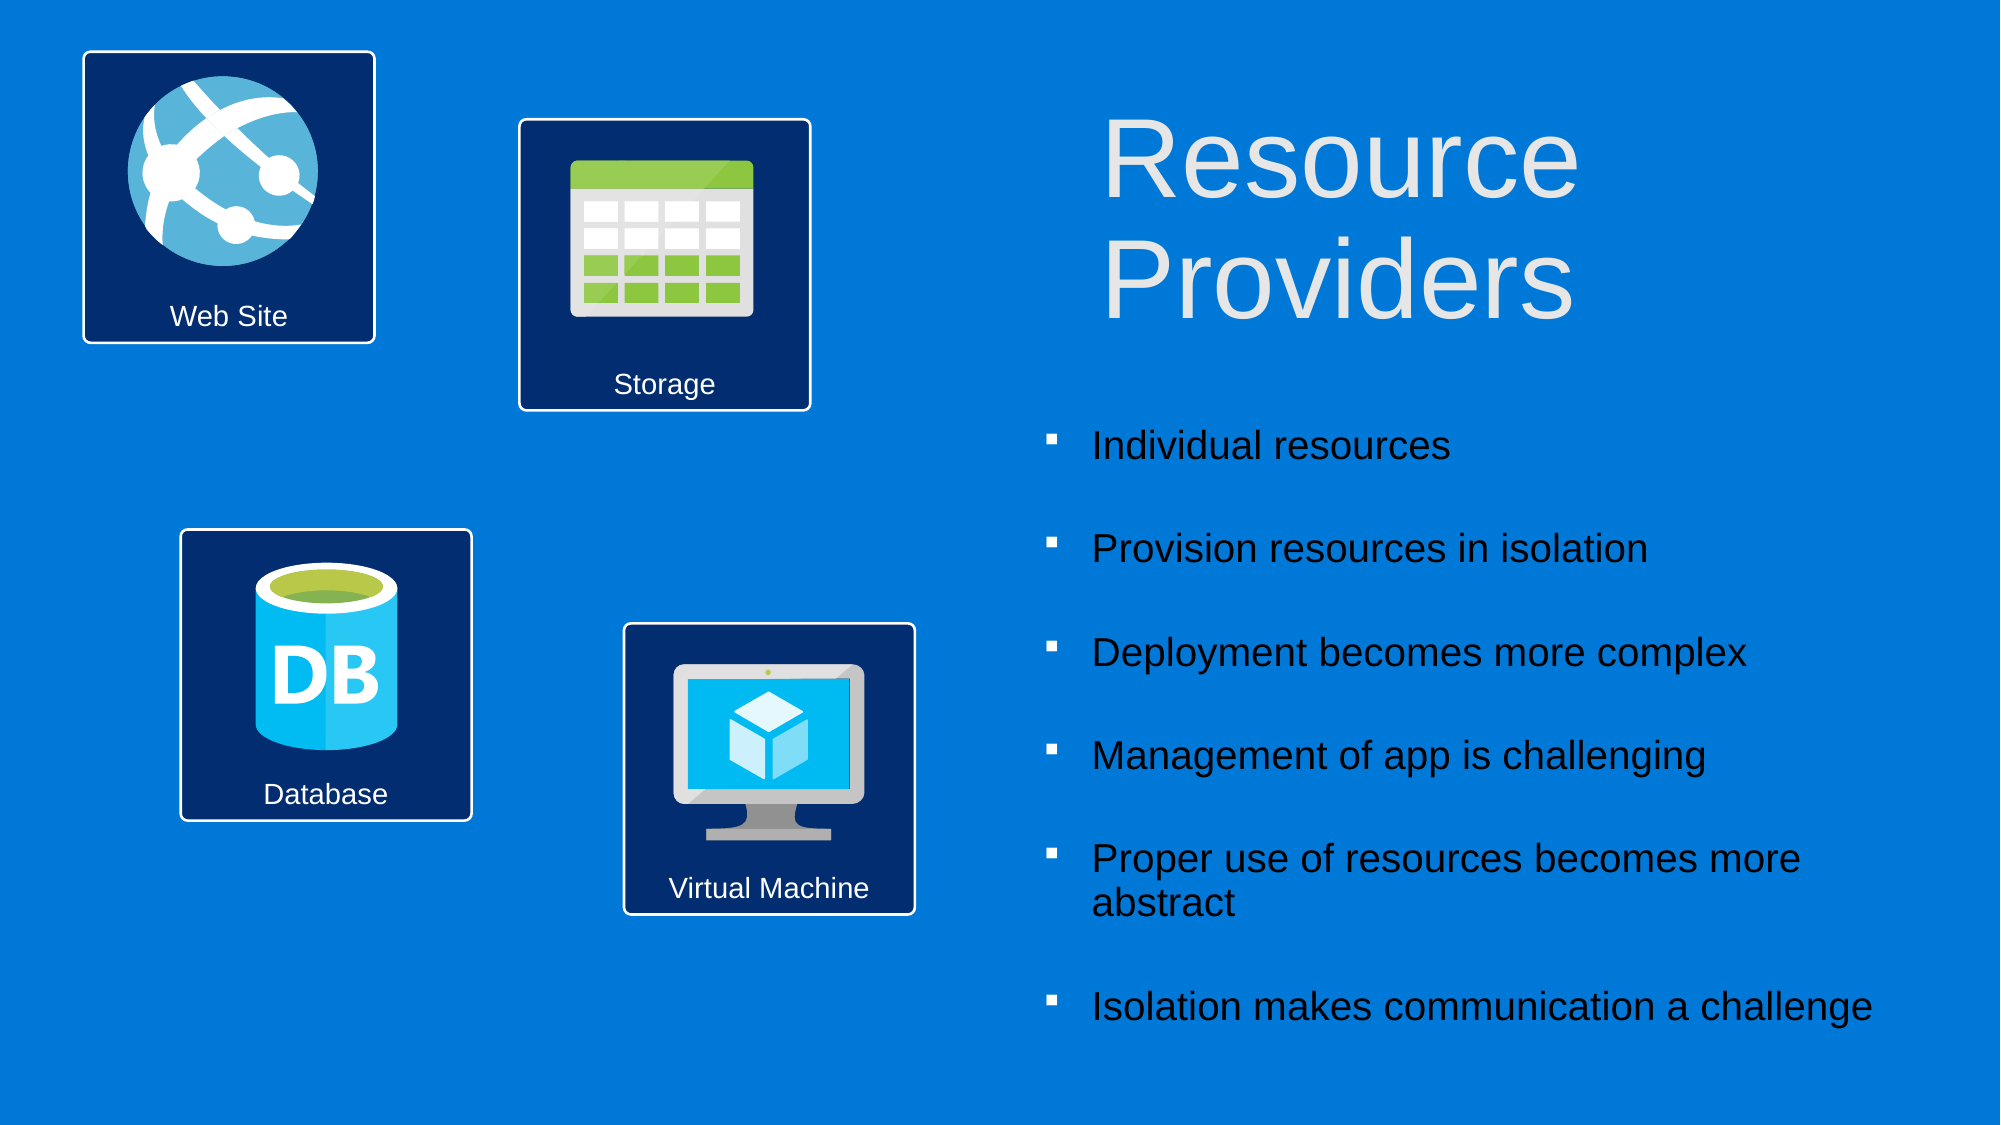

# Resource Providers

Web Site

Storage
Individual resources

Provision resources in isolation

Deployment becomes more complex

Management of app is challenging

Proper use of resources becomes more abstract

Isolation makes communication a challenge

Database

Virtual Machine